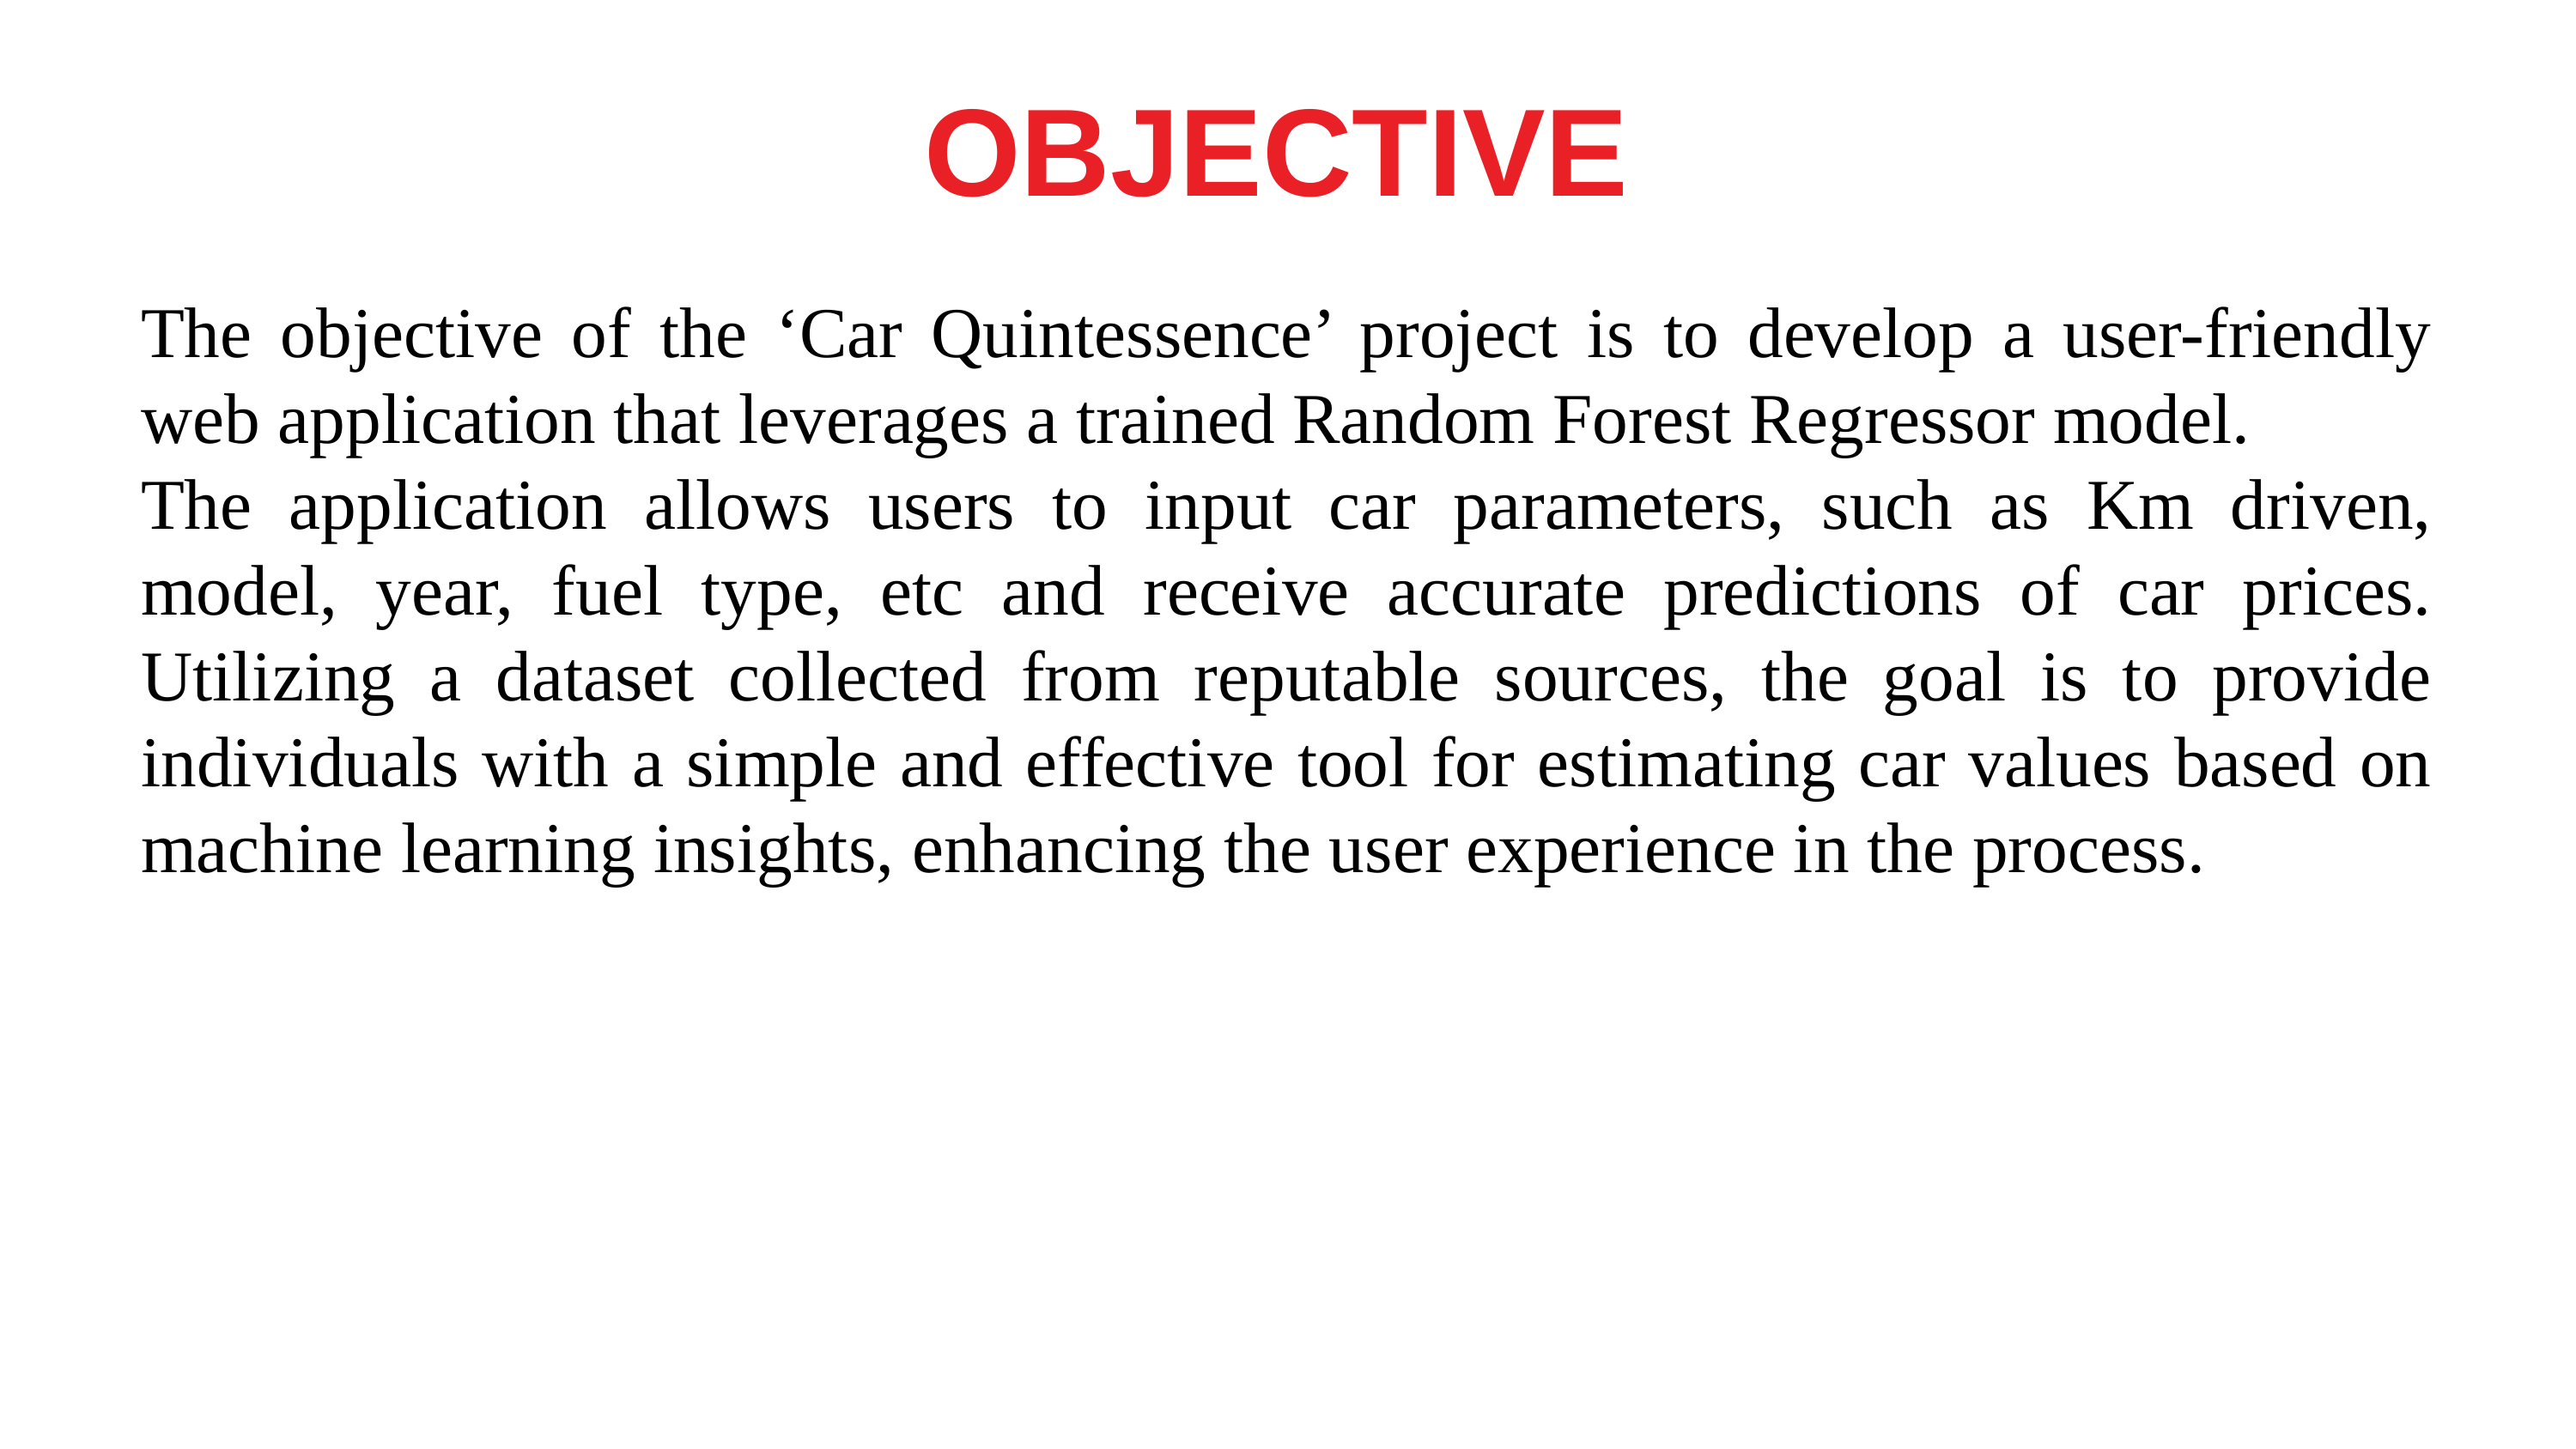

OBJECTIVE
The objective of the ‘Car Quintessence’ project is to develop a user-friendly web application that leverages a trained Random Forest Regressor model.
The application allows users to input car parameters, such as Km driven, model, year, fuel type, etc and receive accurate predictions of car prices. Utilizing a dataset collected from reputable sources, the goal is to provide individuals with a simple and effective tool for estimating car values based on machine learning insights, enhancing the user experience in the process.